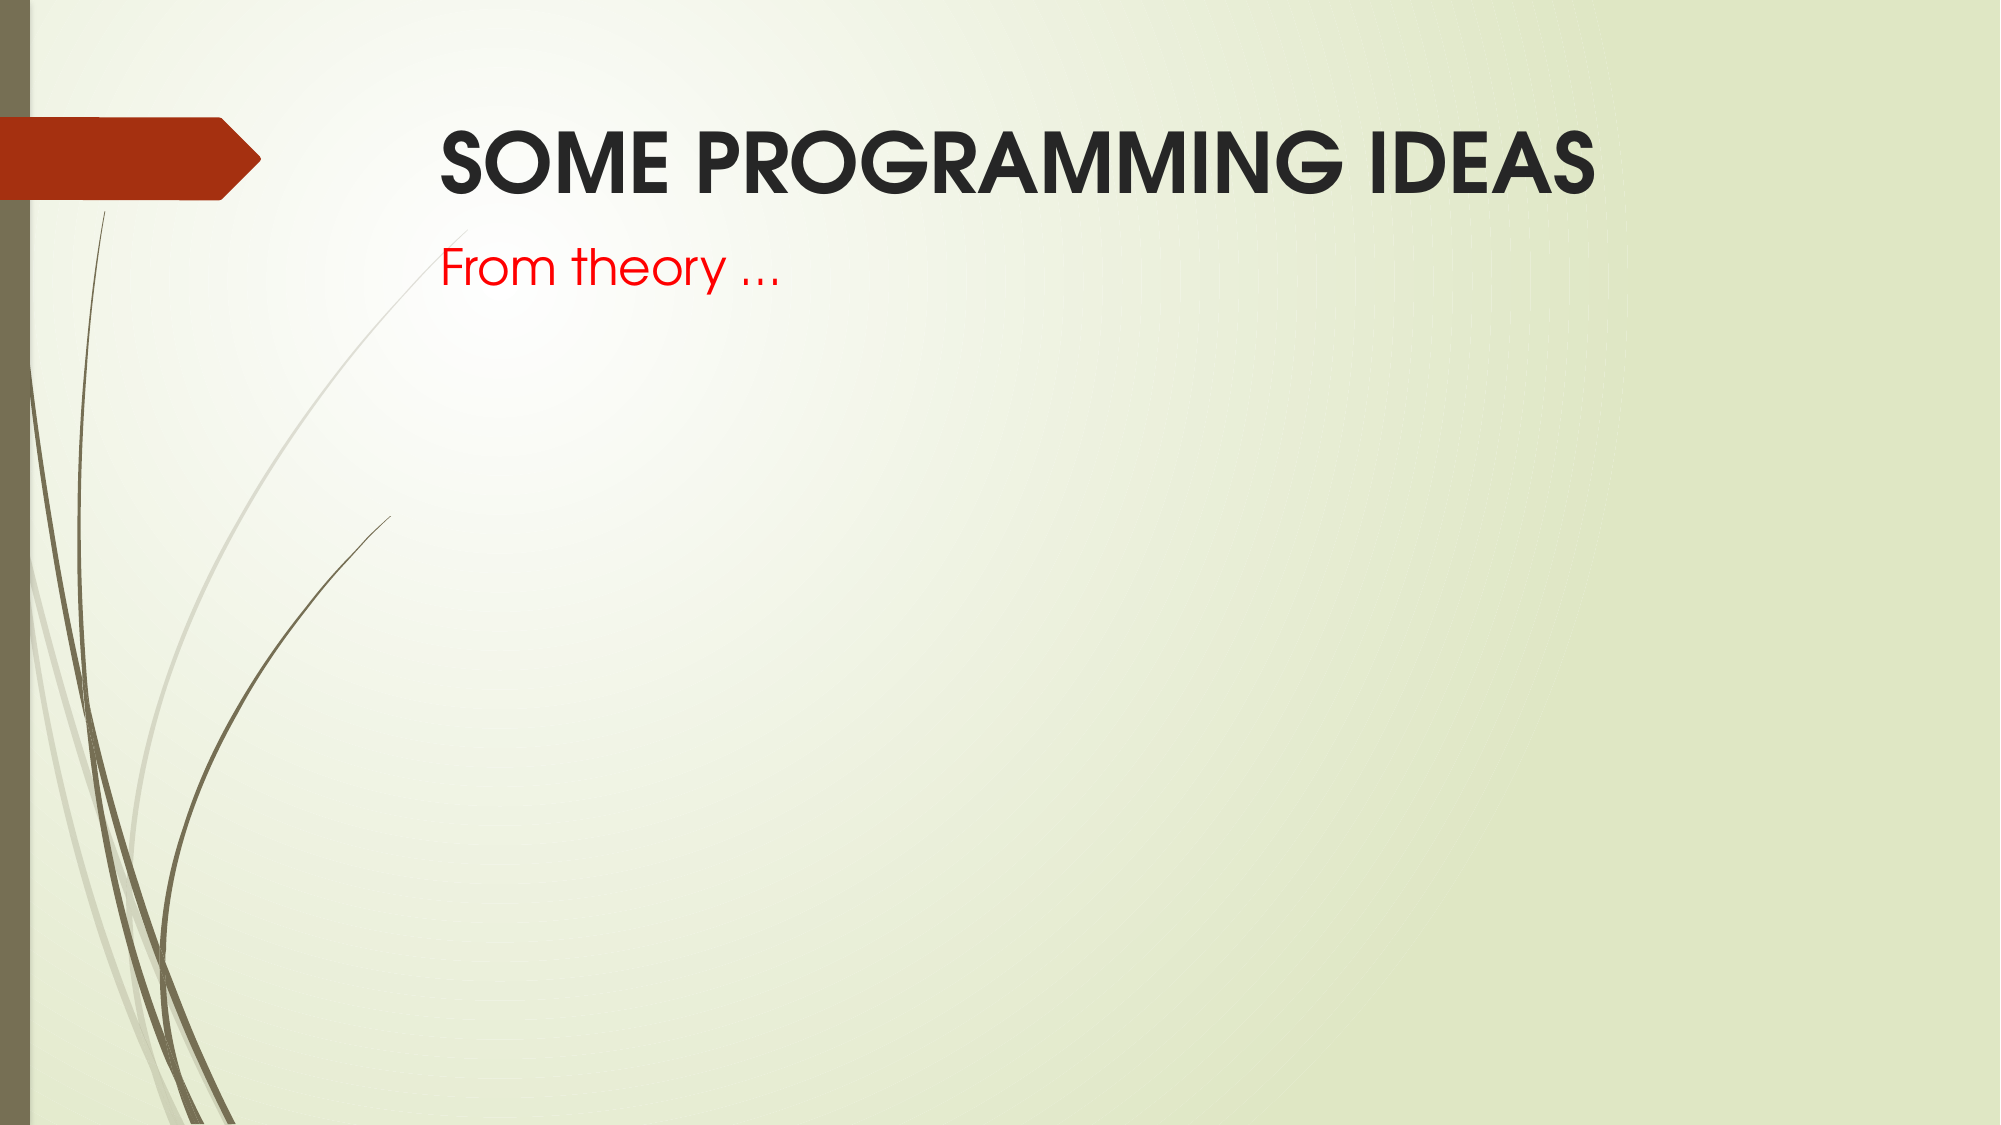

# SOME PROGRAMMING IDEAS
From theory …